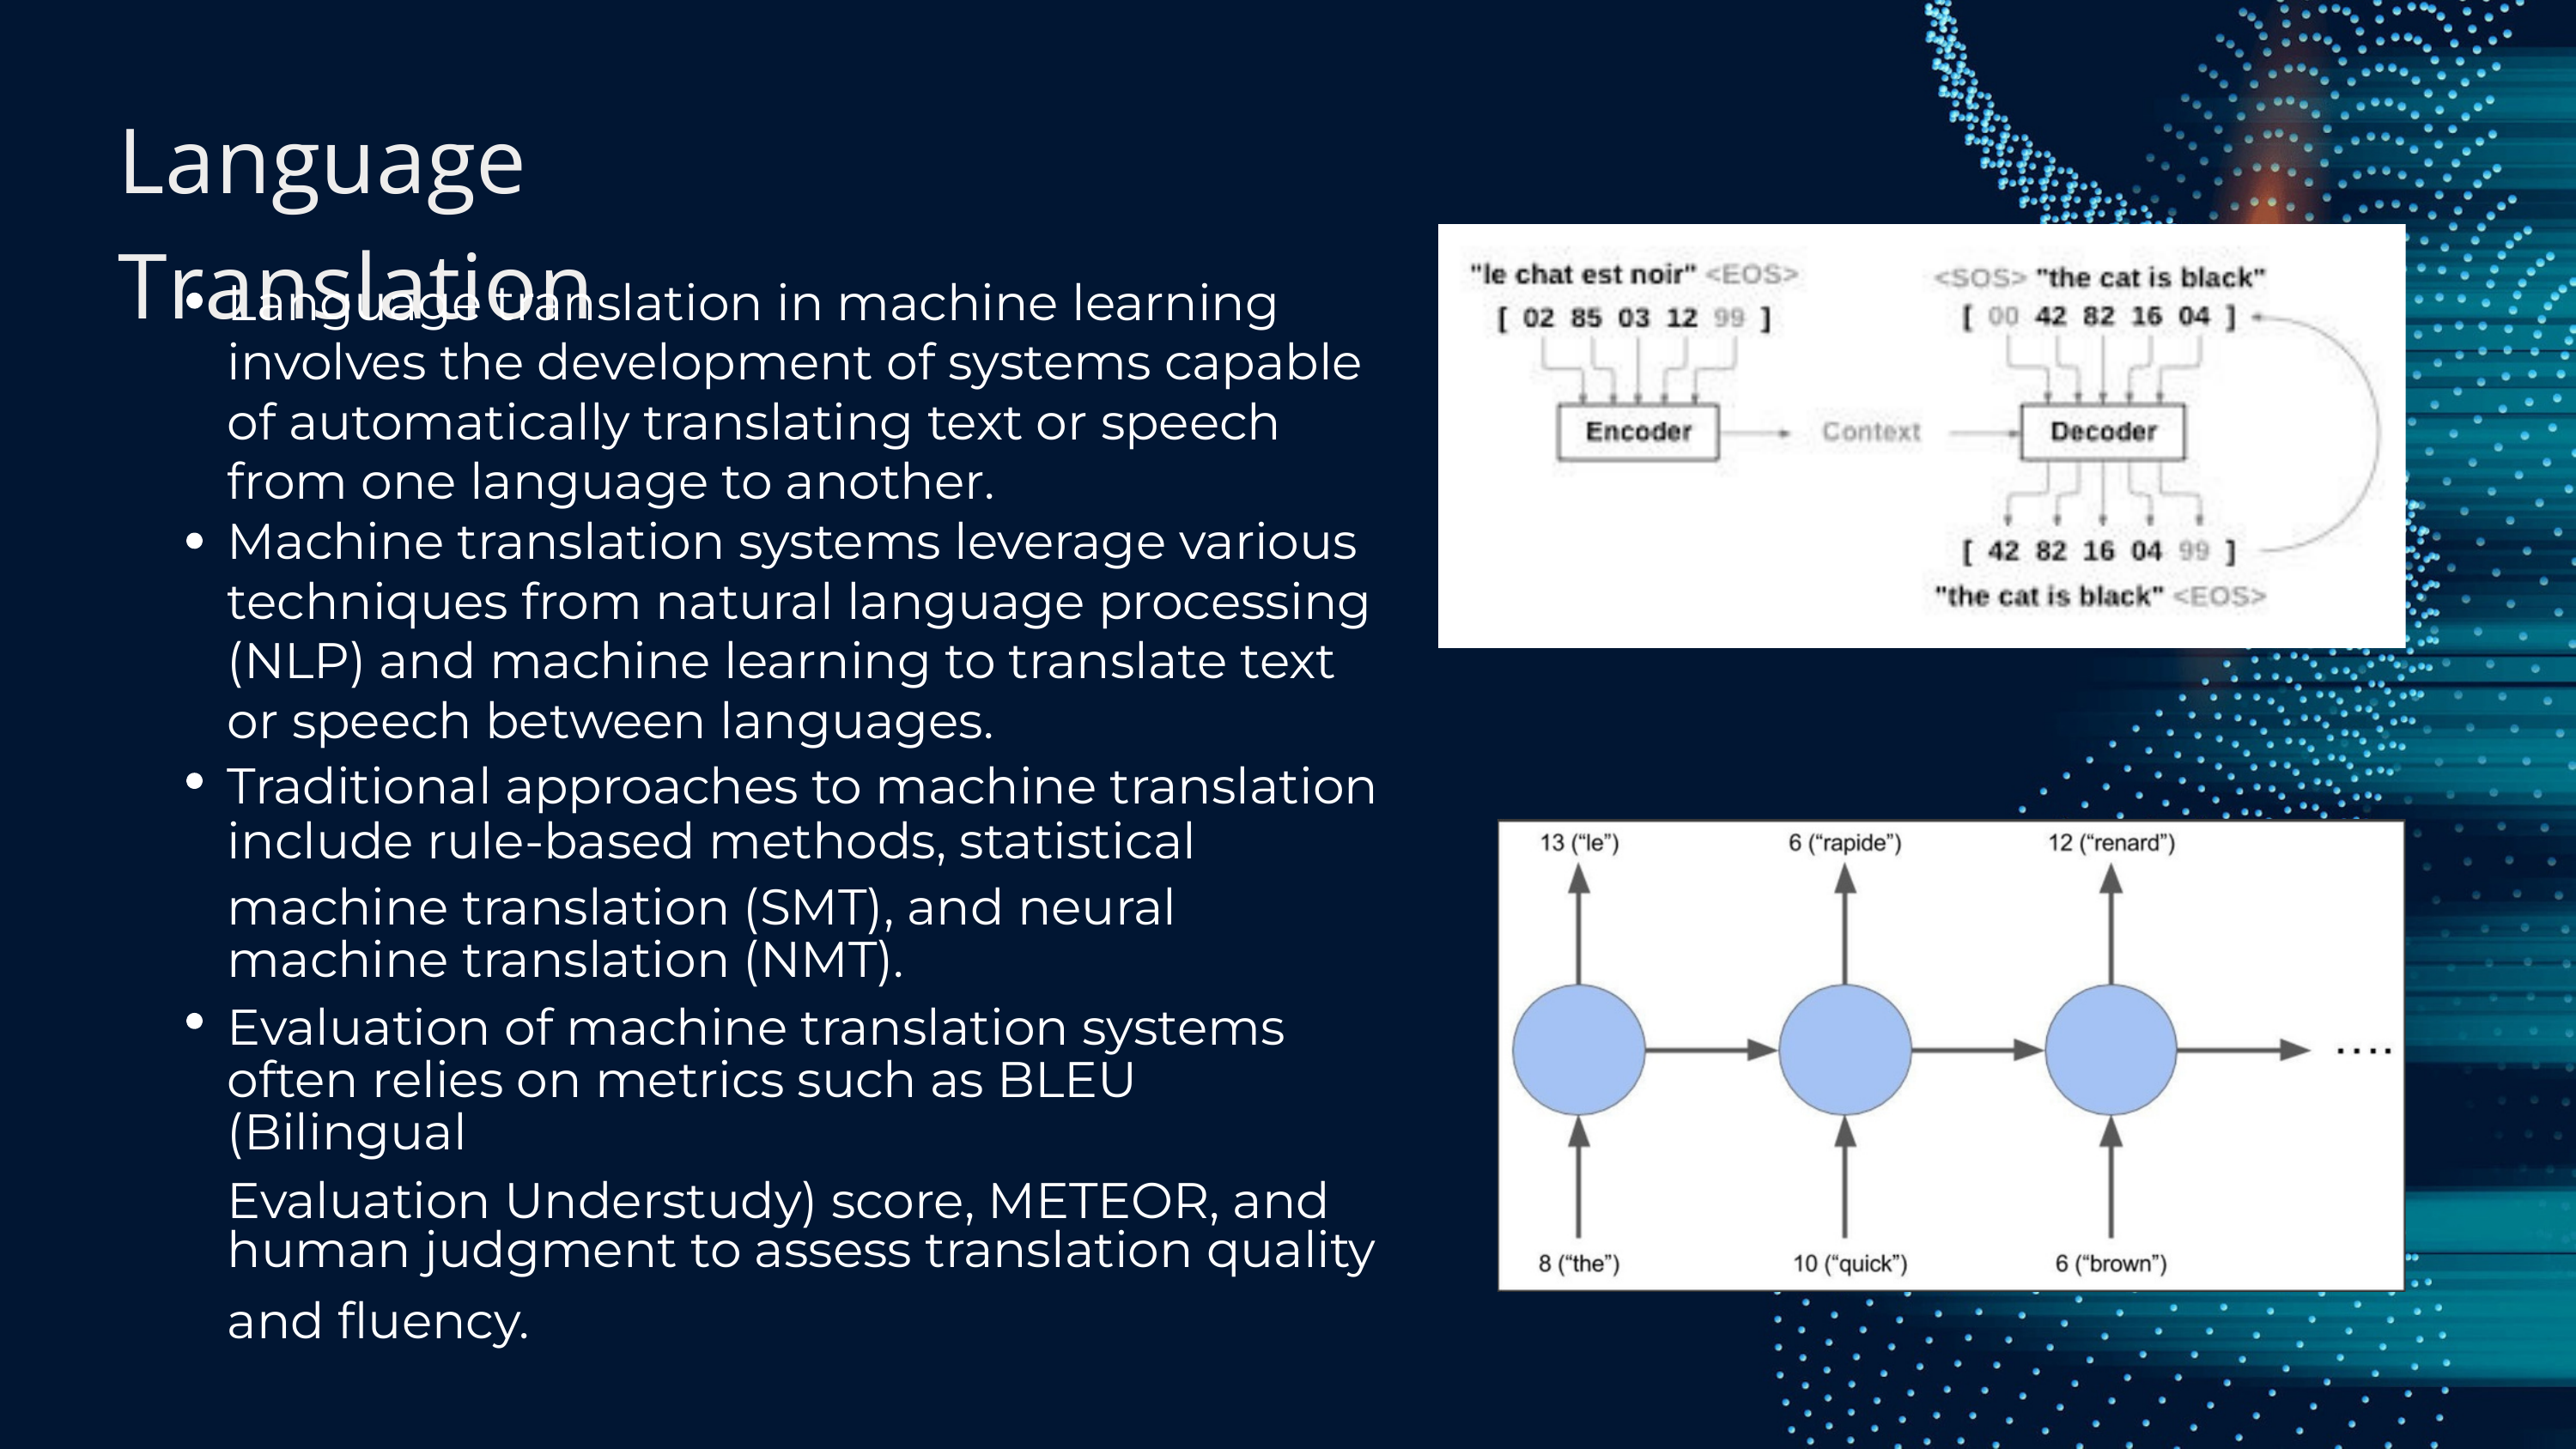

Language Translation

Language translation in machine learning involves the development of systems capable of automatically translating text or speech from one language to another.
Machine translation systems leverage various techniques from natural language processing (NLP) and machine learning to translate text
or speech between languages.
Traditional approaches to machine translation
include rule-based methods, statistical
machine translation (SMT), and neural
machine translation (NMT).
Evaluation of machine translation systems
often relies on metrics such as BLEU (Bilingual
Evaluation Understudy) score, METEOR, and
human judgment to assess translation quality
and ﬂuency.